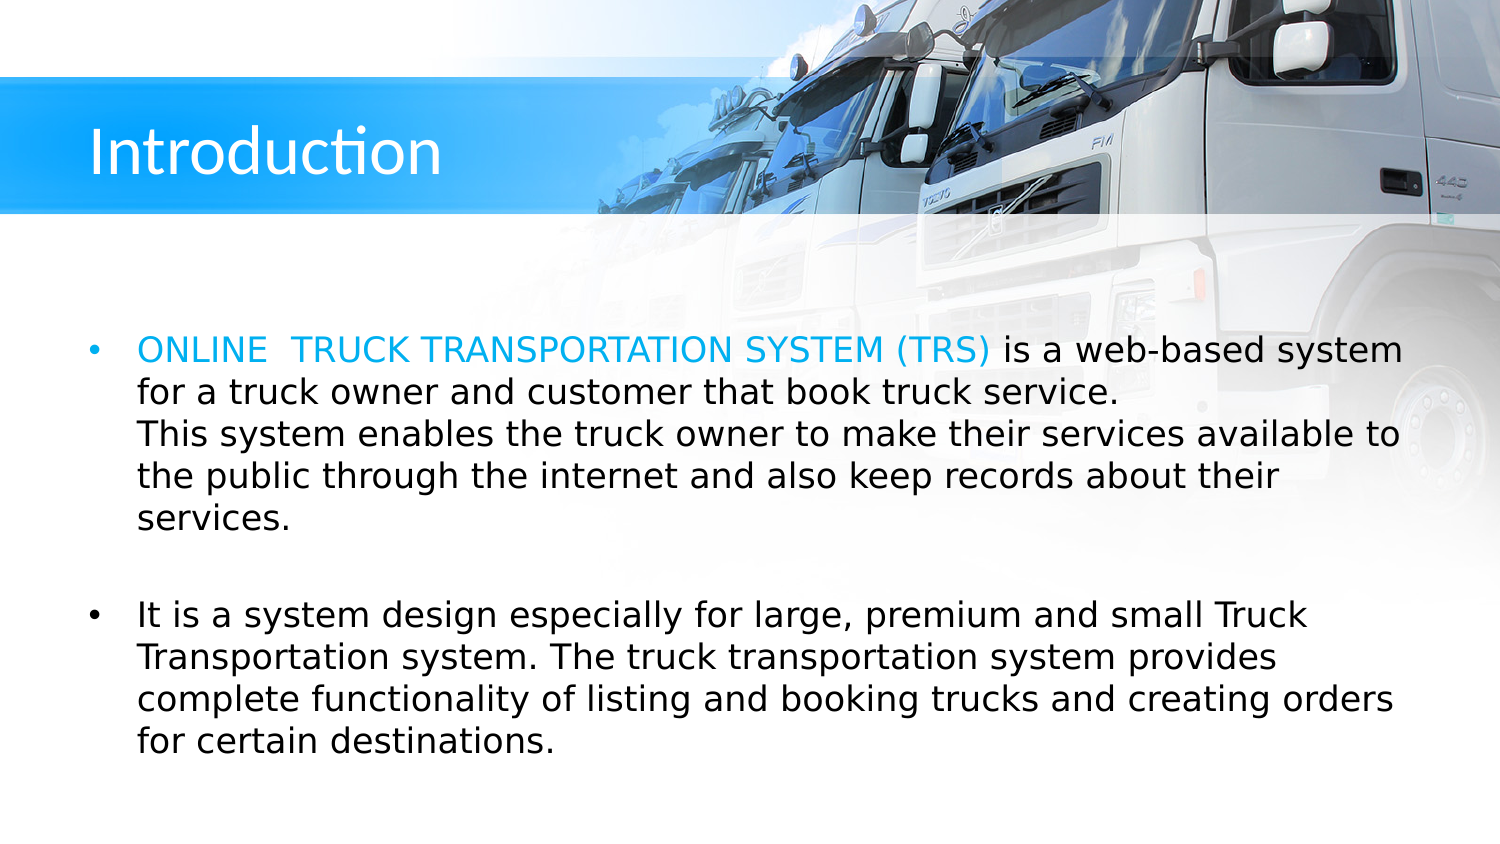

# Introduction

ONLINE  TRUCK TRANSPORTATION SYSTEM (TRS) is a web-based system for a truck owner and customer that book truck service. This system enables the truck owner to make their services available to the public through the internet and also keep records about their services.

It is a system design especially for large, premium and small Truck Transportation system. The truck transportation system provides complete functionality of listing and booking trucks and creating orders for certain destinations.